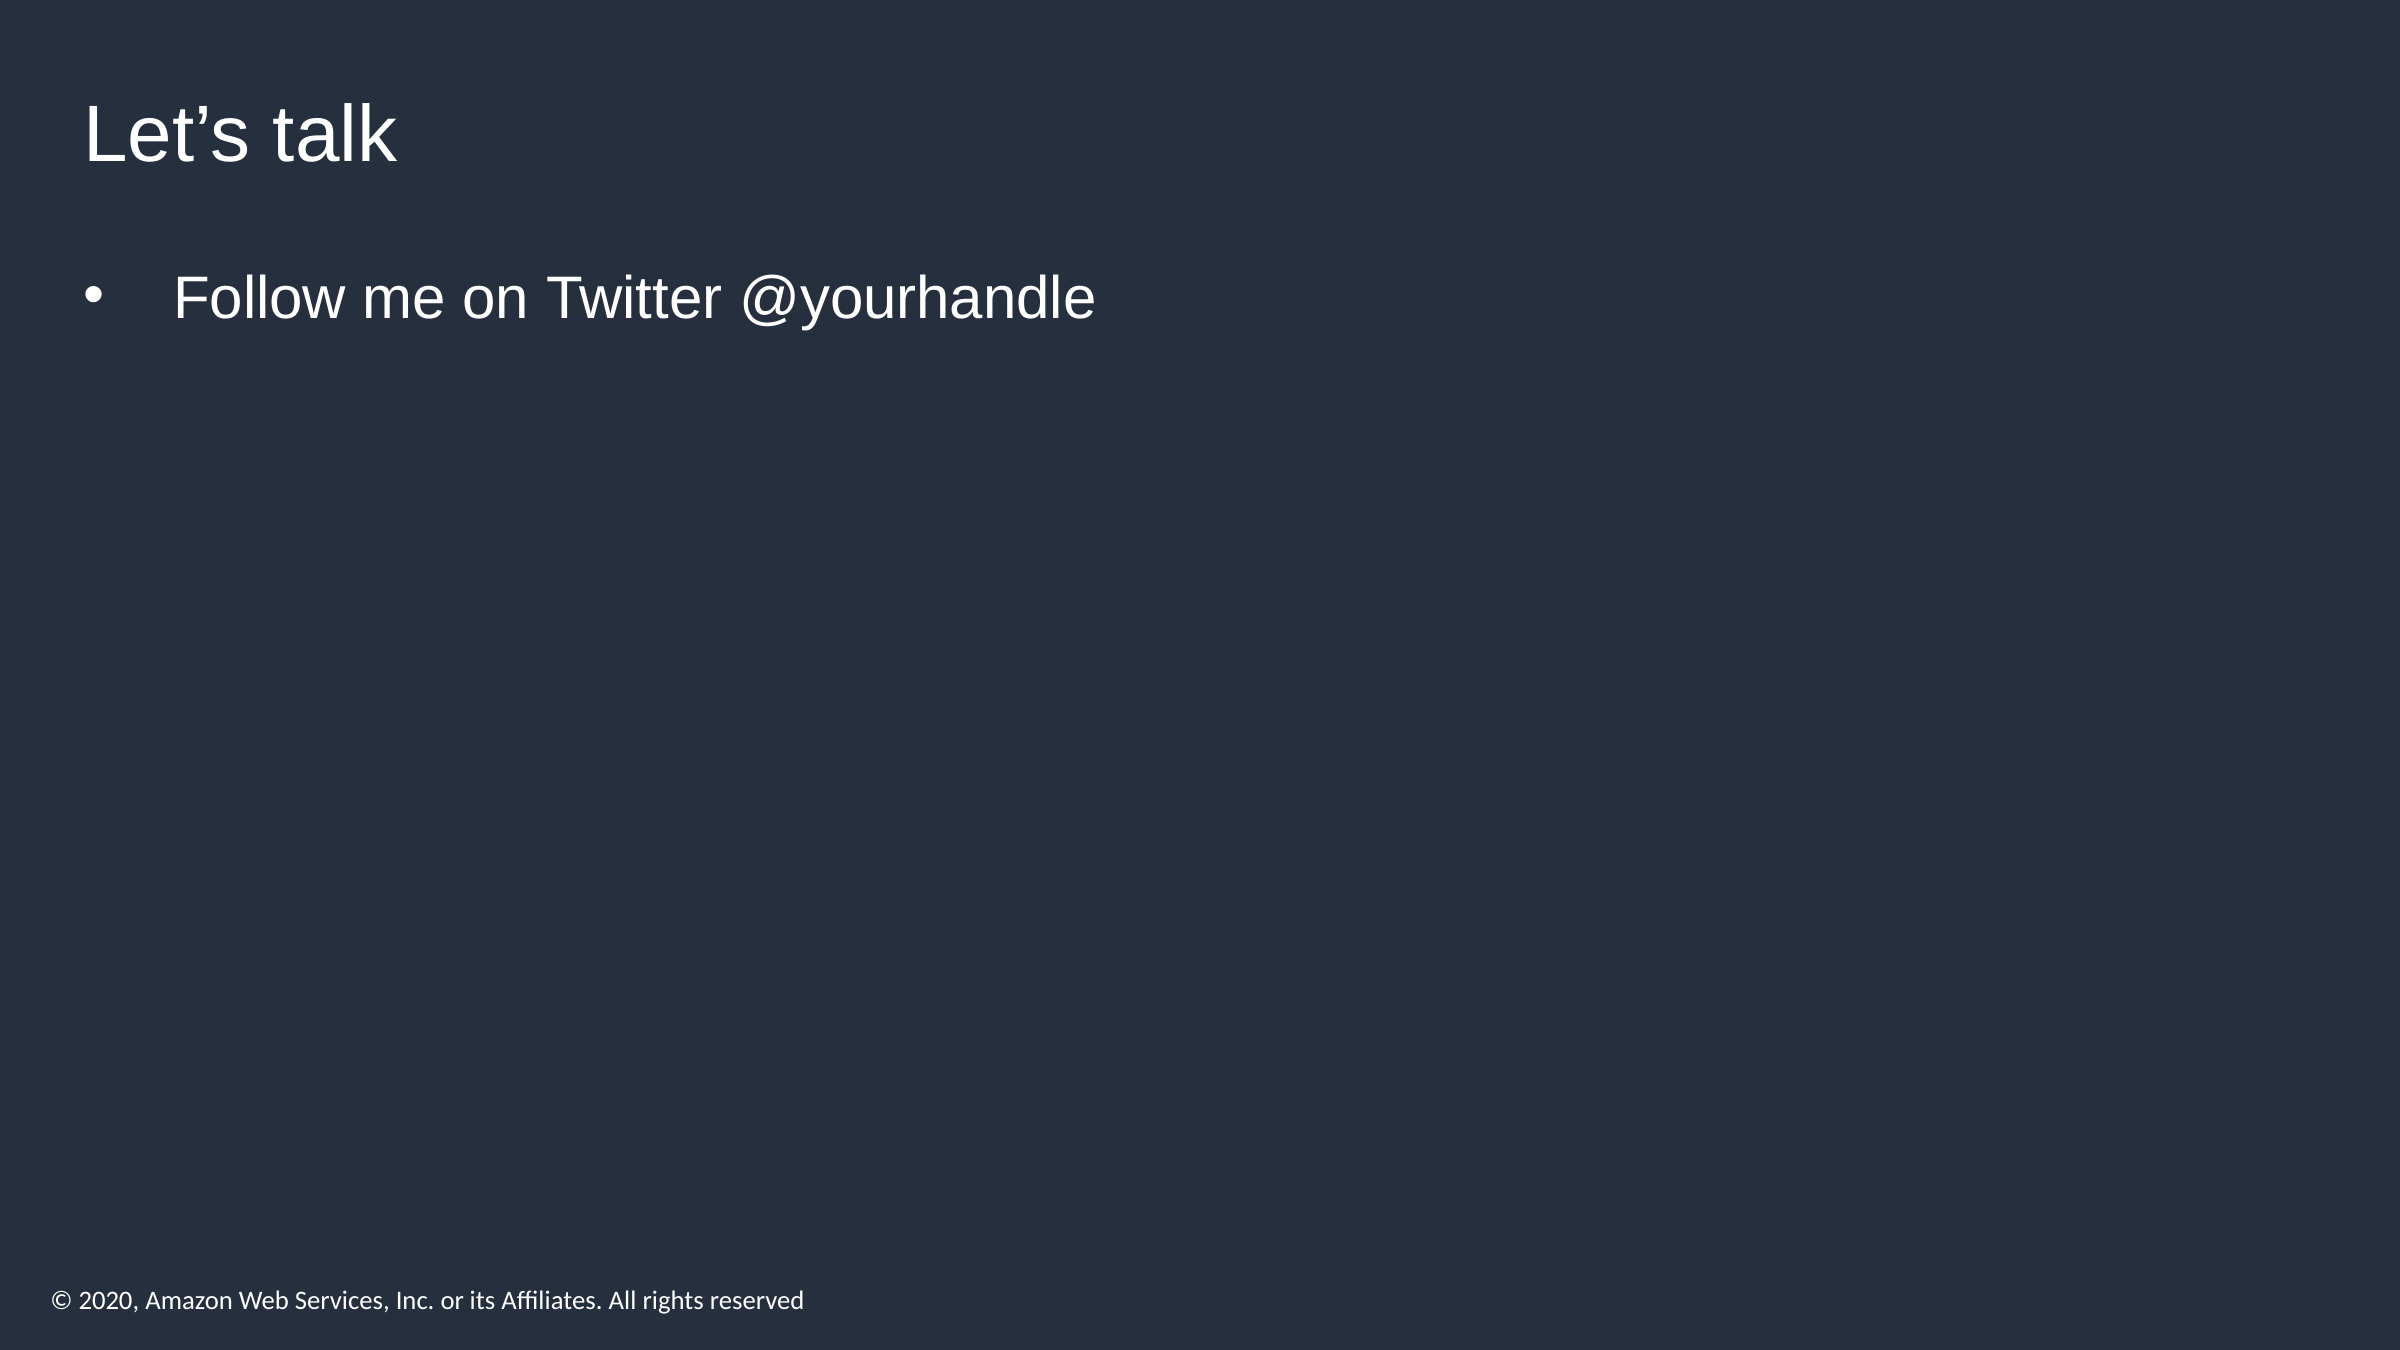

# Let’s talk
Follow me on Twitter @yourhandle